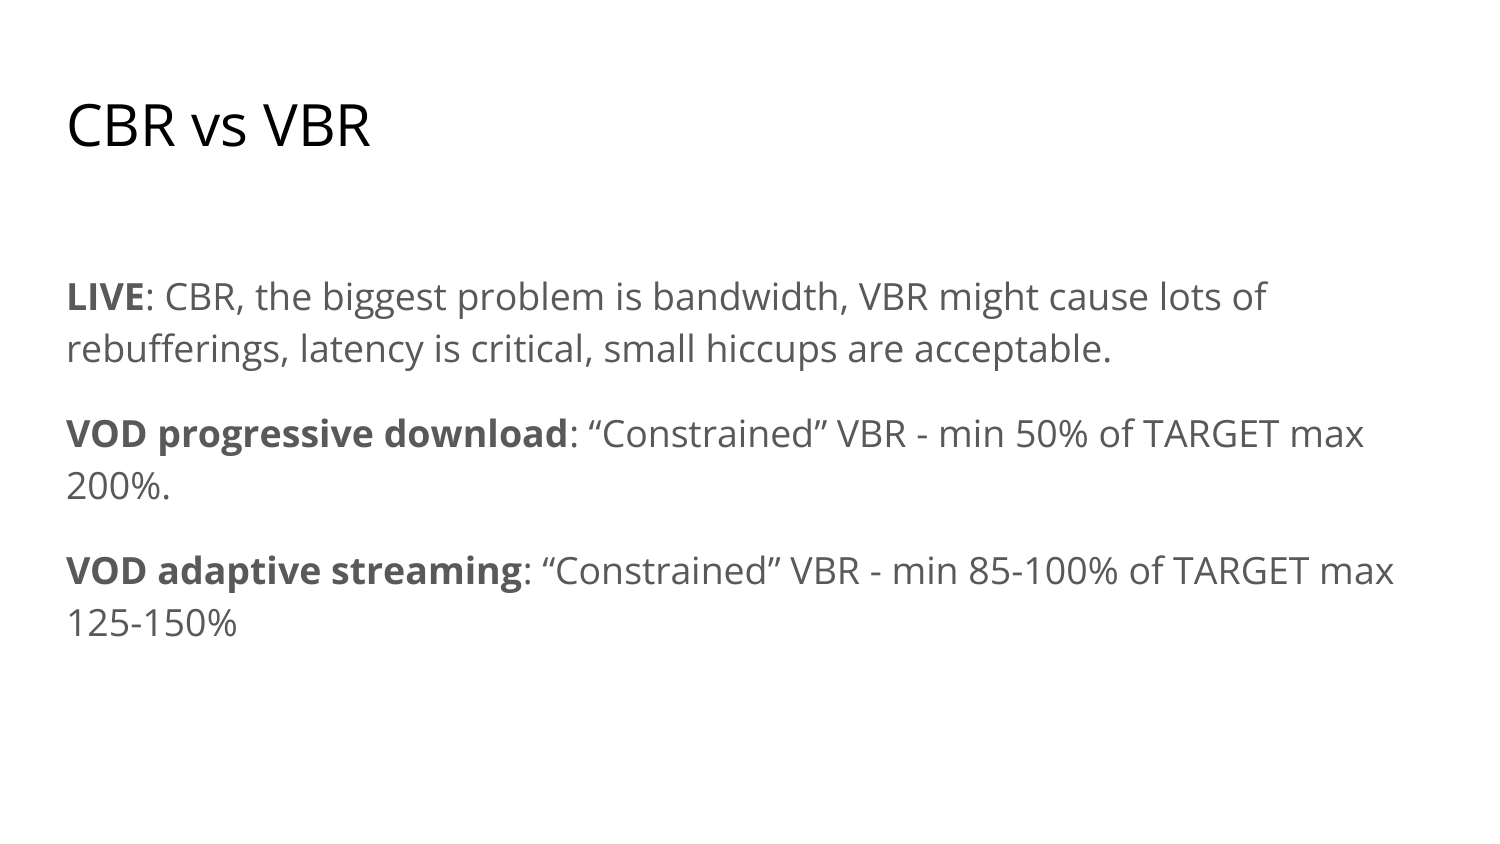

# CBR vs VBR
LIVE: CBR, the biggest problem is bandwidth, VBR might cause lots of rebufferings, latency is critical, small hiccups are acceptable.
VOD progressive download: “Constrained” VBR - min 50% of TARGET max 200%.
VOD adaptive streaming: “Constrained” VBR - min 85-100% of TARGET max 125-150%